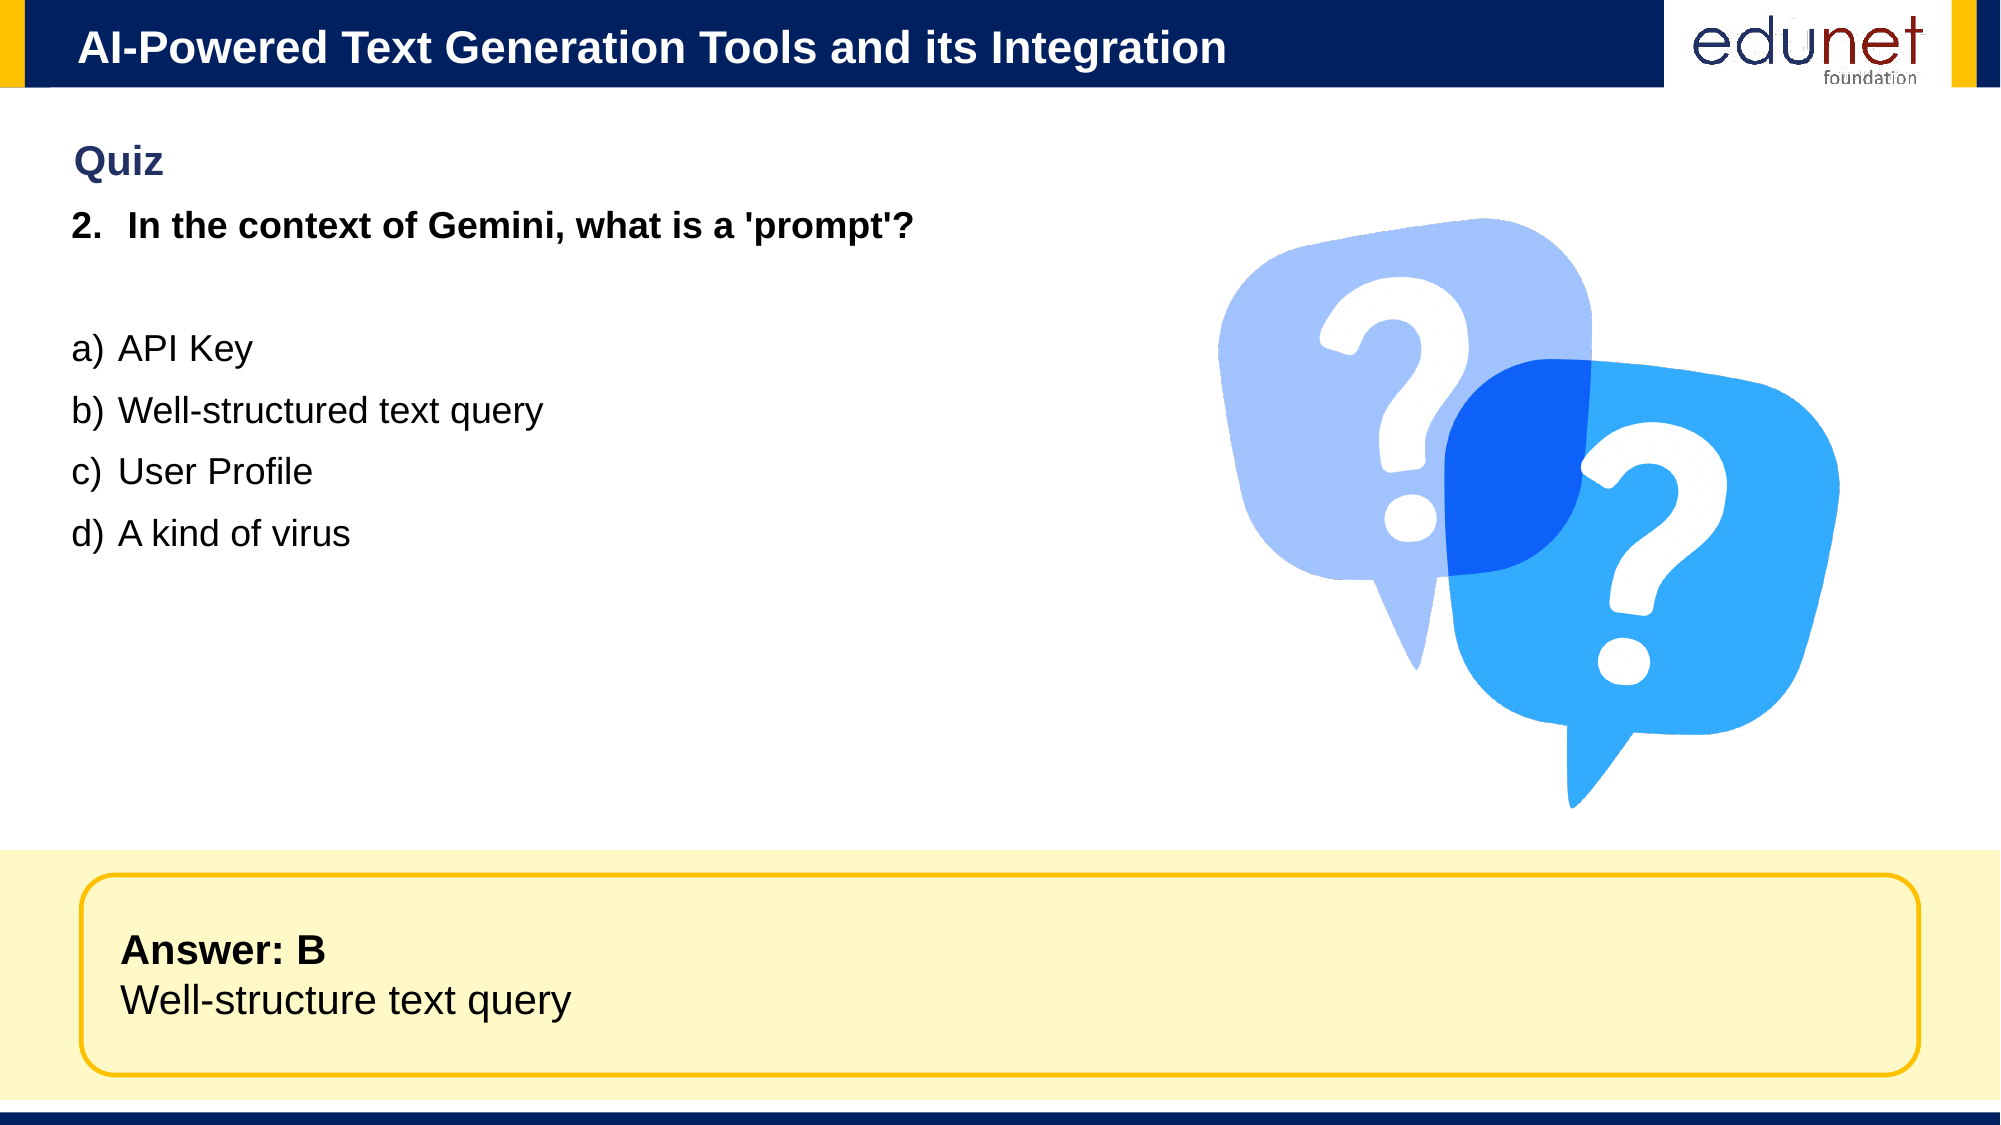

Quiz
In the context of Gemini, what is a 'prompt'?

API Key
Well-structured text query
User Profile
A kind of virus

Answer: B
Well-structure text query